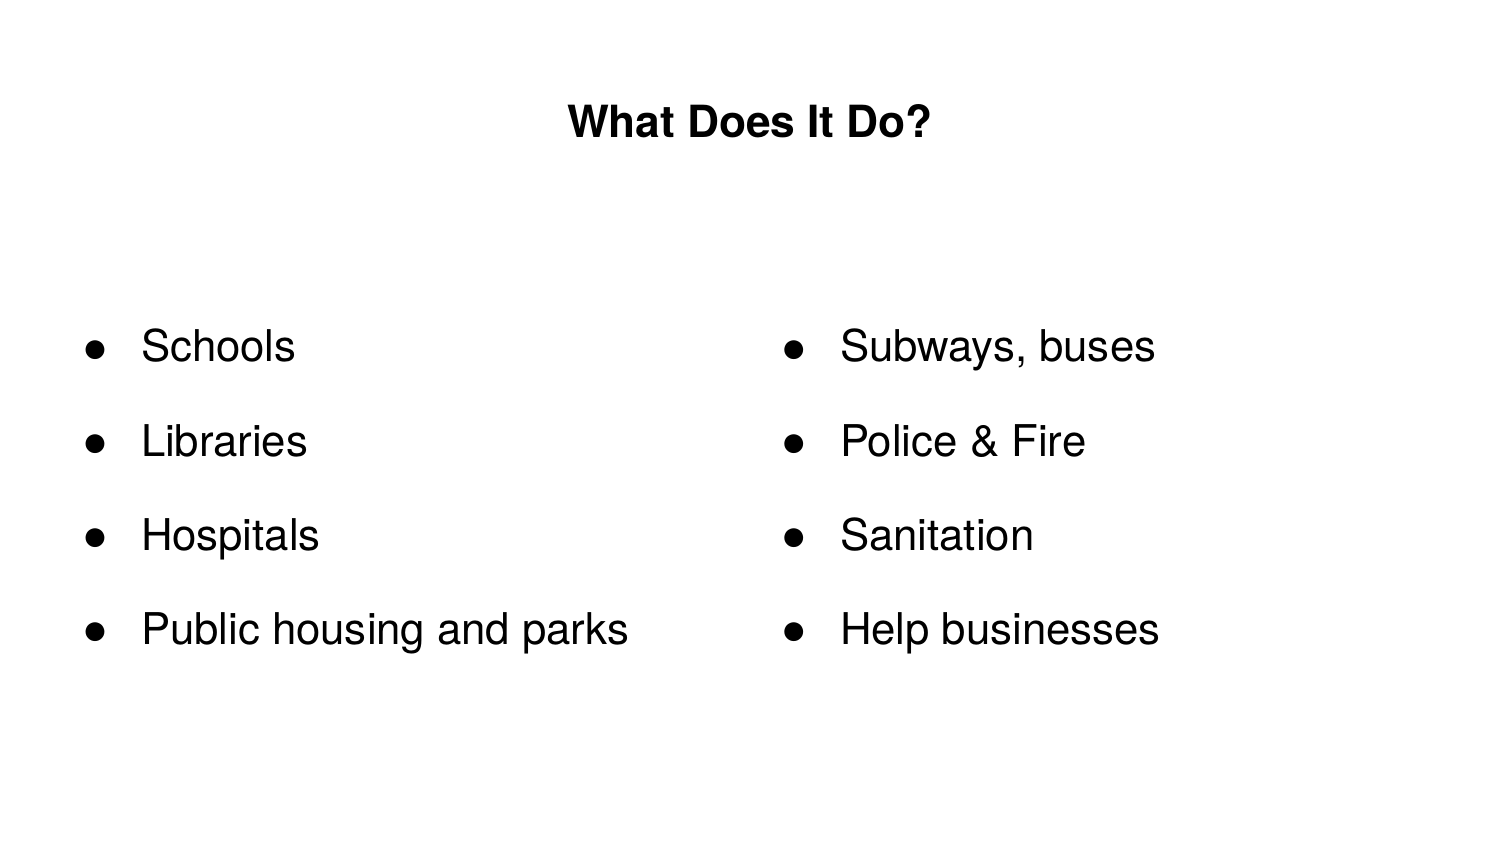

# What Does It Do?
Schools
Libraries
Hospitals
Public housing and parks
Subways, buses
Police & Fire
Sanitation
Help businesses